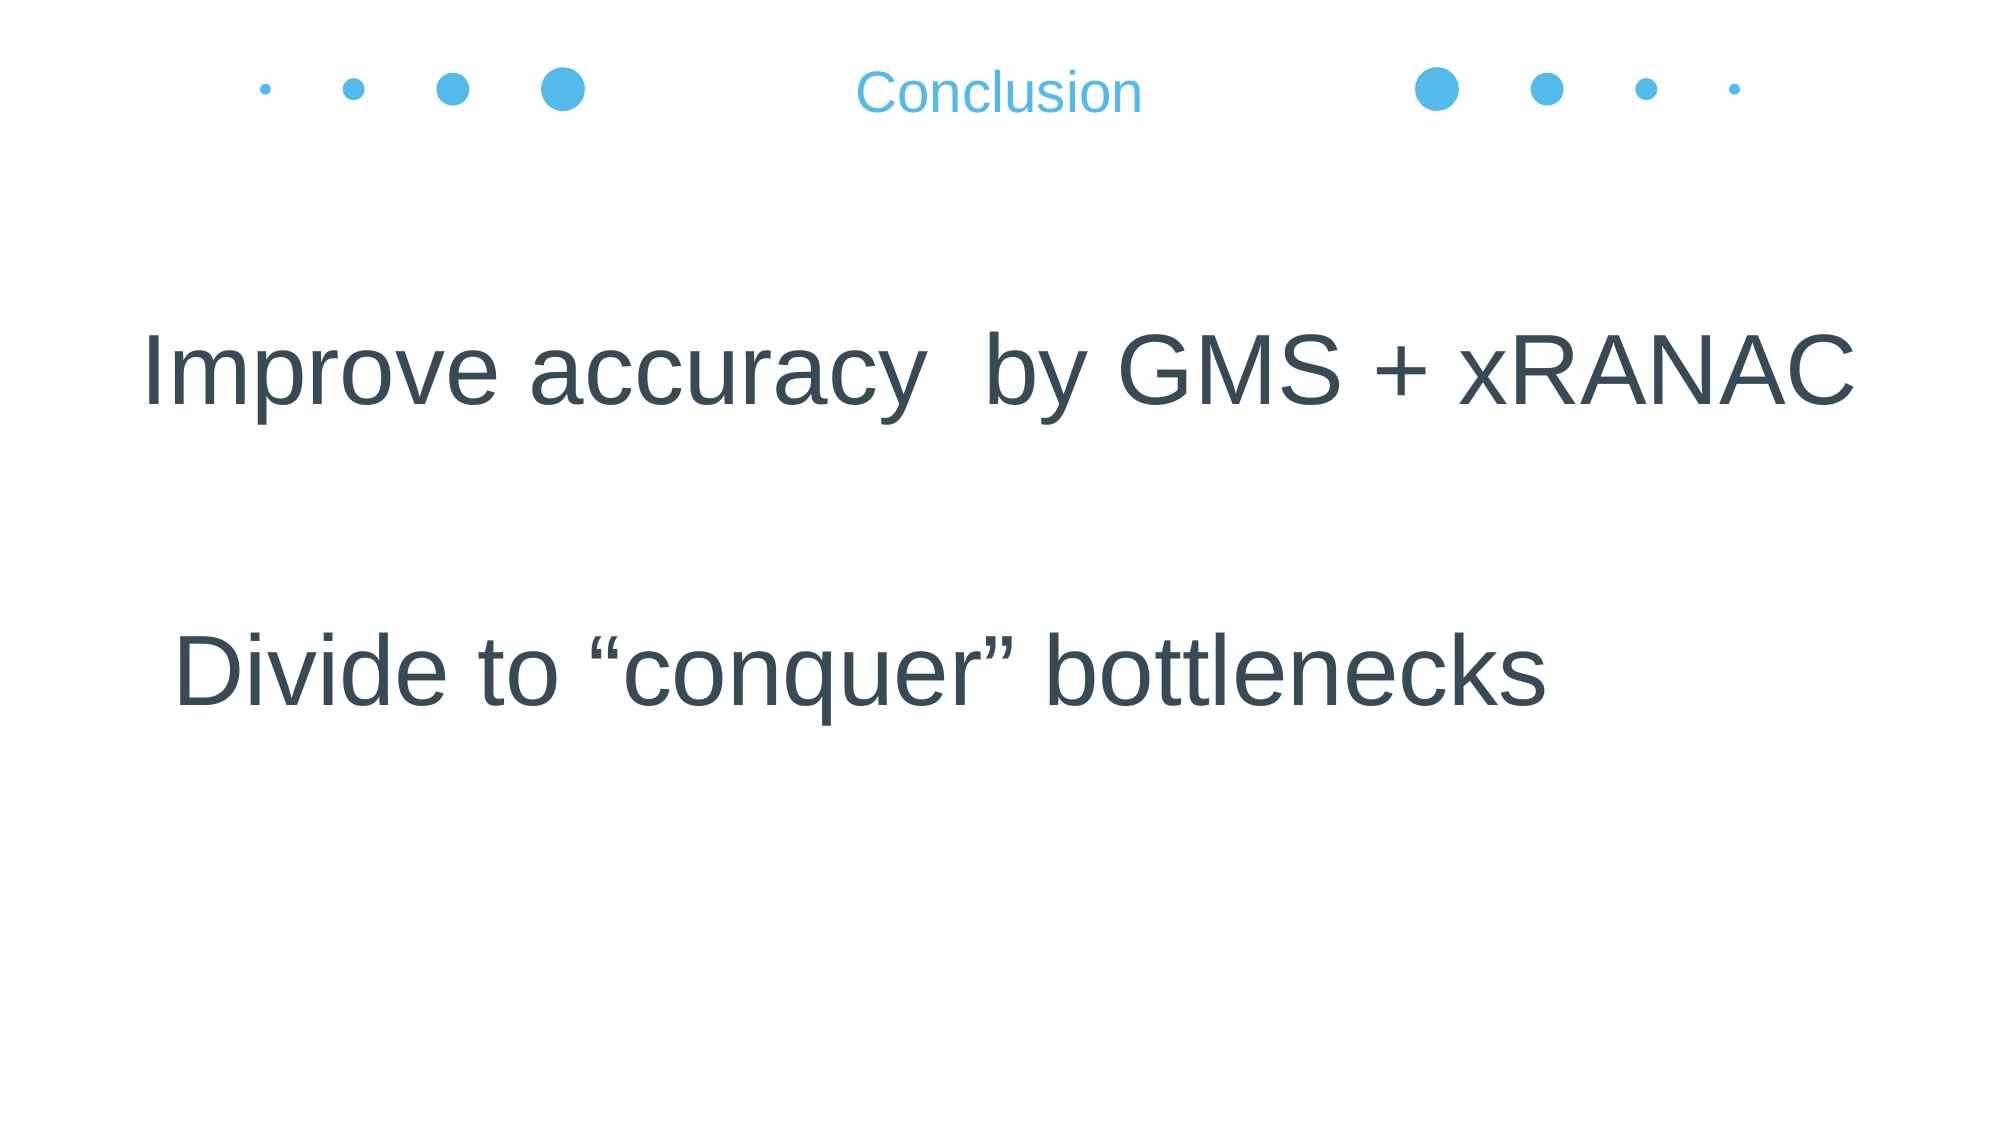

Conclusion

Improve accuracy  by GMS + xRANAC
Divide to “conquer” bottlenecks